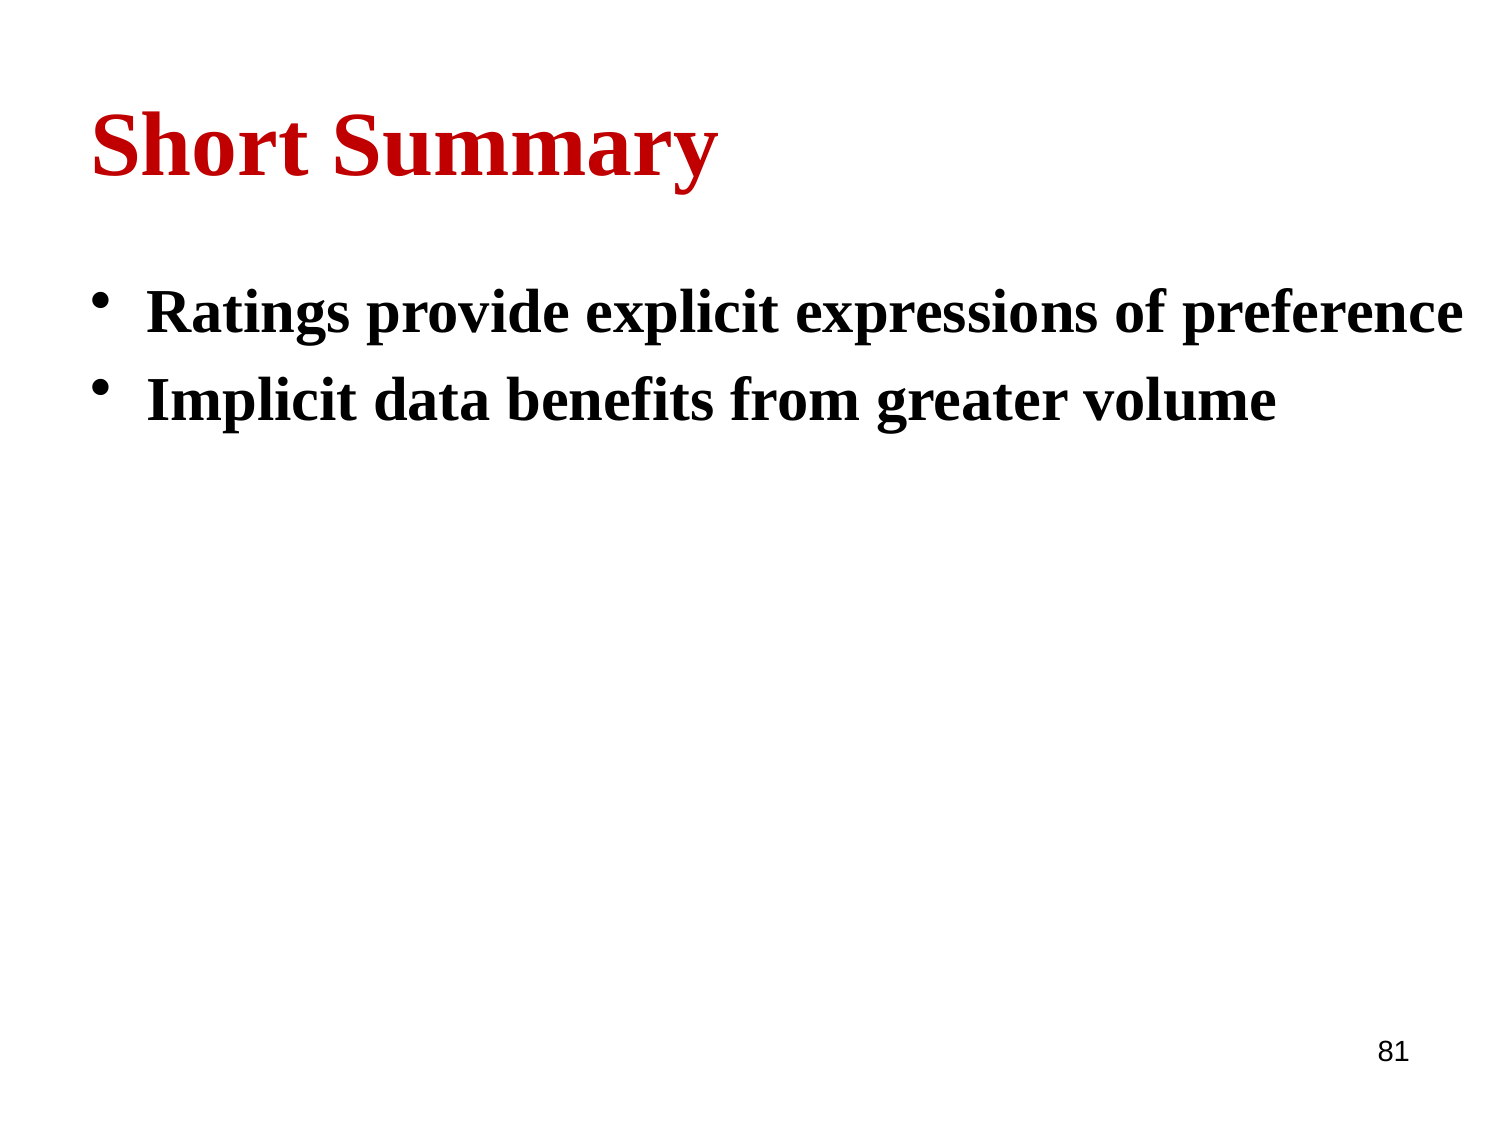

# Short Summary
Ratings provide explicit expressions of preference
Implicit data benefits from greater volume
81